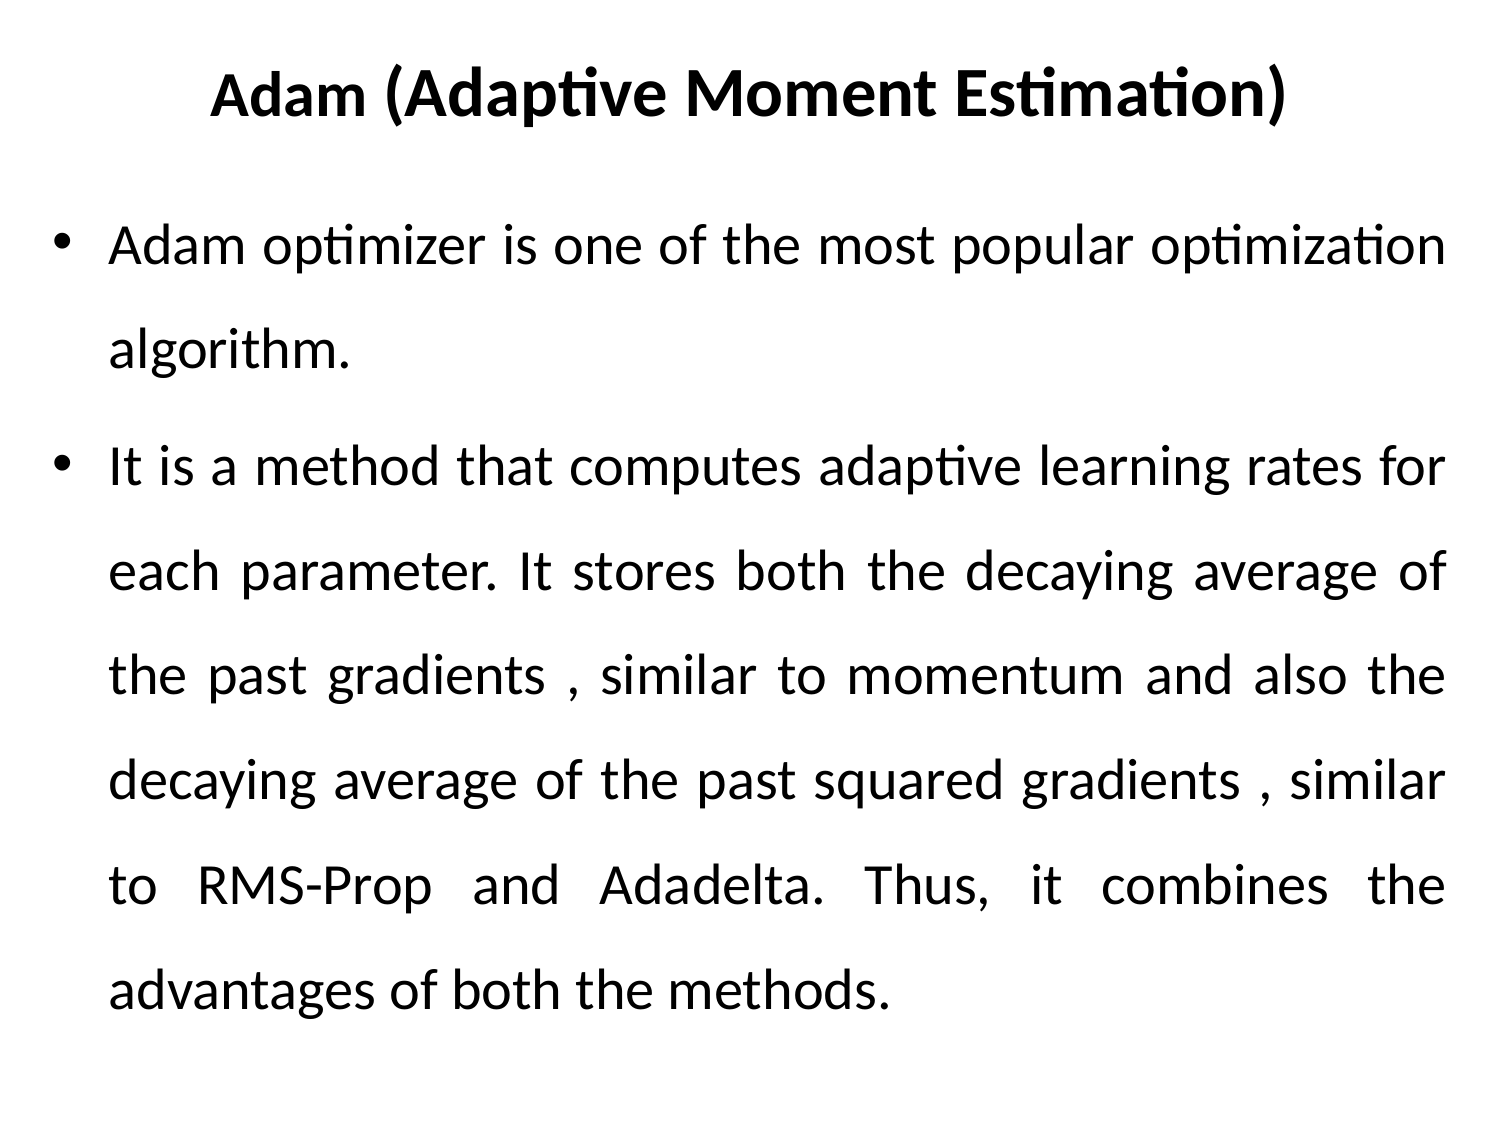

# Adam (Adaptive Moment Estimation)
Adam optimizer is one of the most popular optimization algorithm.
It is a method that computes adaptive learning rates for each parameter. It stores both the decaying average of the past gradients , similar to momentum and also the decaying average of the past squared gradients , similar to RMS-Prop and Adadelta. Thus, it combines the advantages of both the methods.